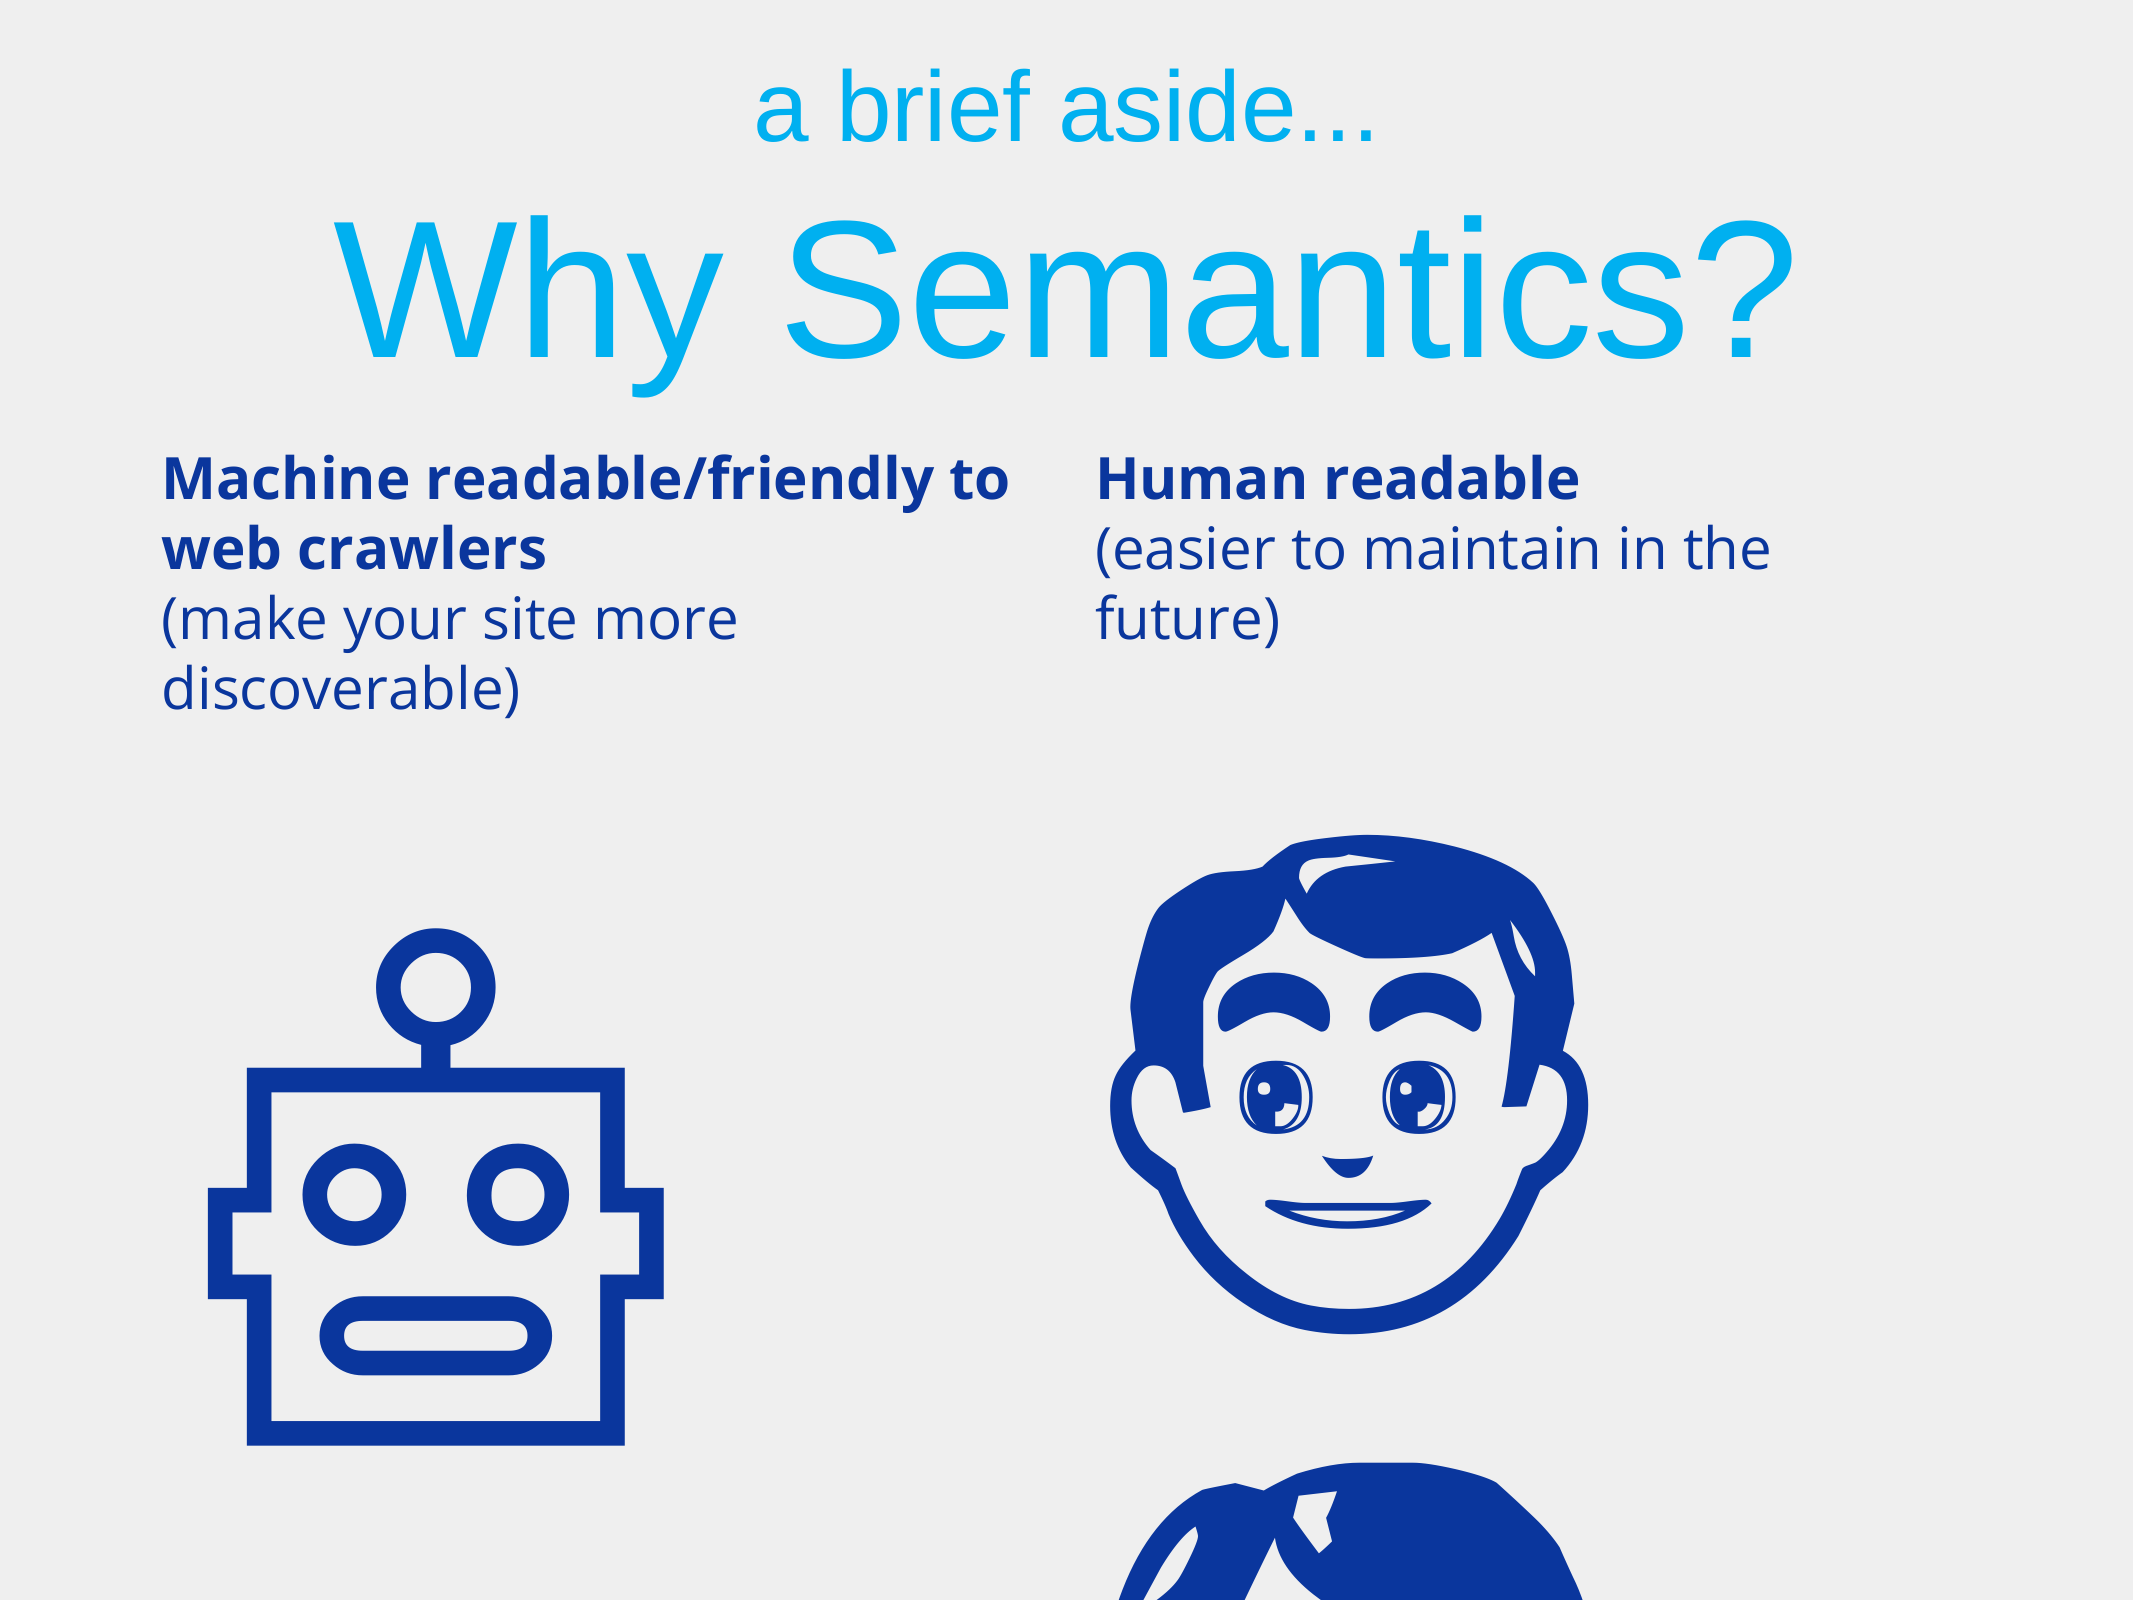

# a brief aside... Why Semantics?
Machine readable/friendly to web crawlers
(make your site more discoverable)

🤖

Human readable
(easier to maintain in the future)

👨‍👩‍👧‍👦